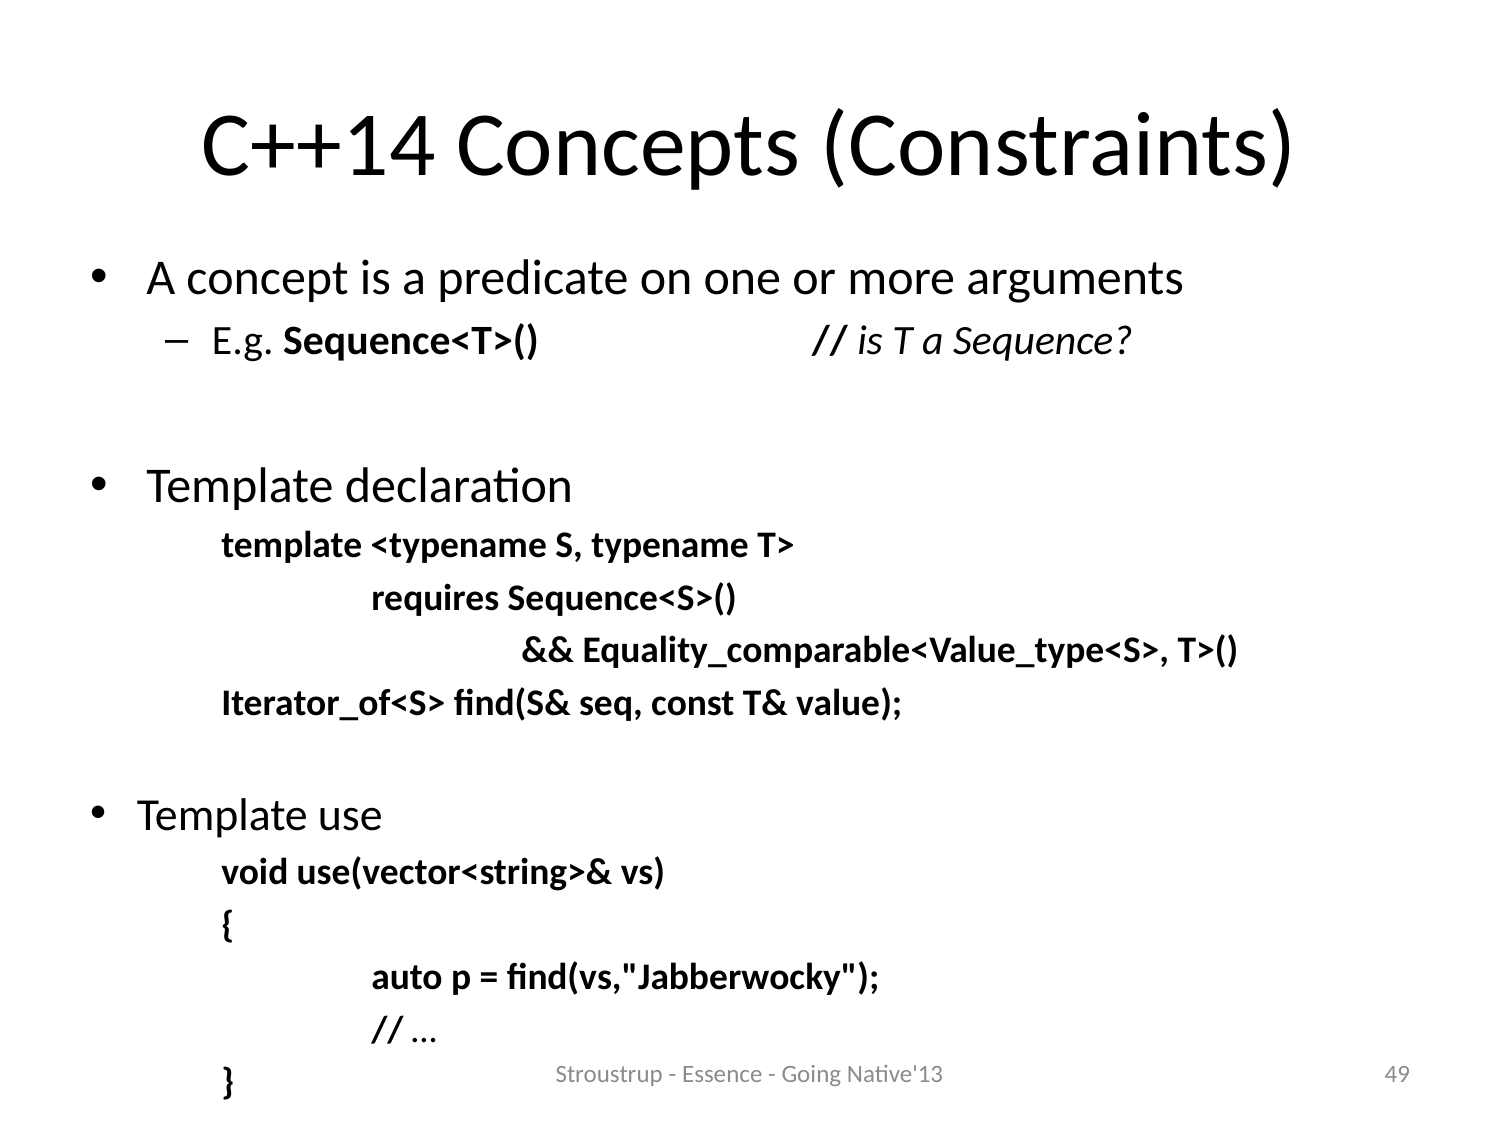

# C++14 Concepts (Constraints)
A concept is a predicate on one or more arguments
E.g. Sequence<T>()		// is T a Sequence?

Template declaration
template <typename S, typename T>
	requires Sequence<S>()
		&& Equality_comparable<Value_type<S>, T>()
Iterator_of<S> find(S& seq, const T& value);

Template use
void use(vector<string>& vs)
{
	auto p = find(vs,"Jabberwocky");
	// …
}
Stroustrup - Essence - Going Native'13
49